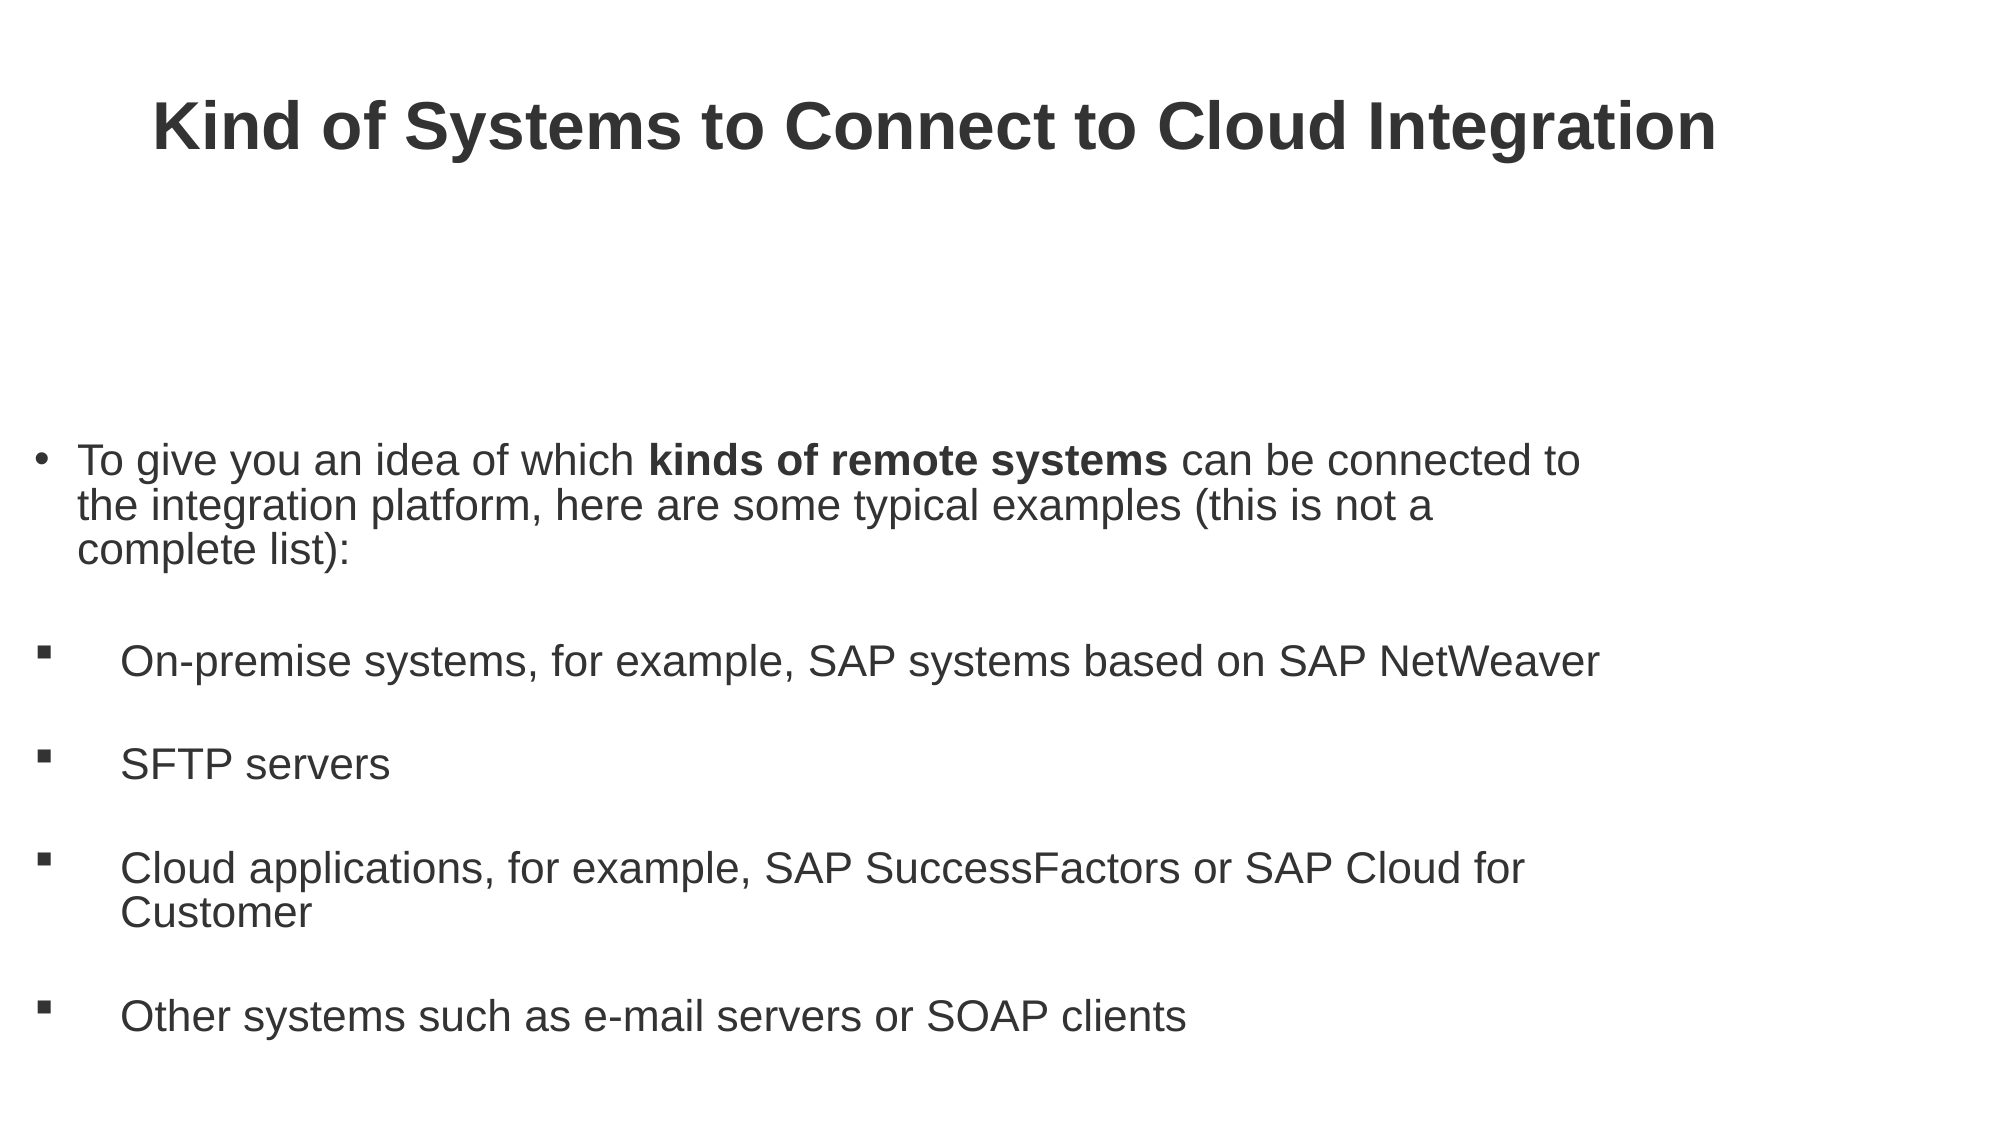

# Kind of Systems to Connect to Cloud Integration
To give you an idea of which kinds of remote systems can be connected to the integration platform, here are some typical examples (this is not a complete list):
On-premise systems, for example, SAP systems based on SAP NetWeaver
SFTP servers
Cloud applications, for example, SAP SuccessFactors or SAP Cloud for Customer
Other systems such as e-mail servers or SOAP clients